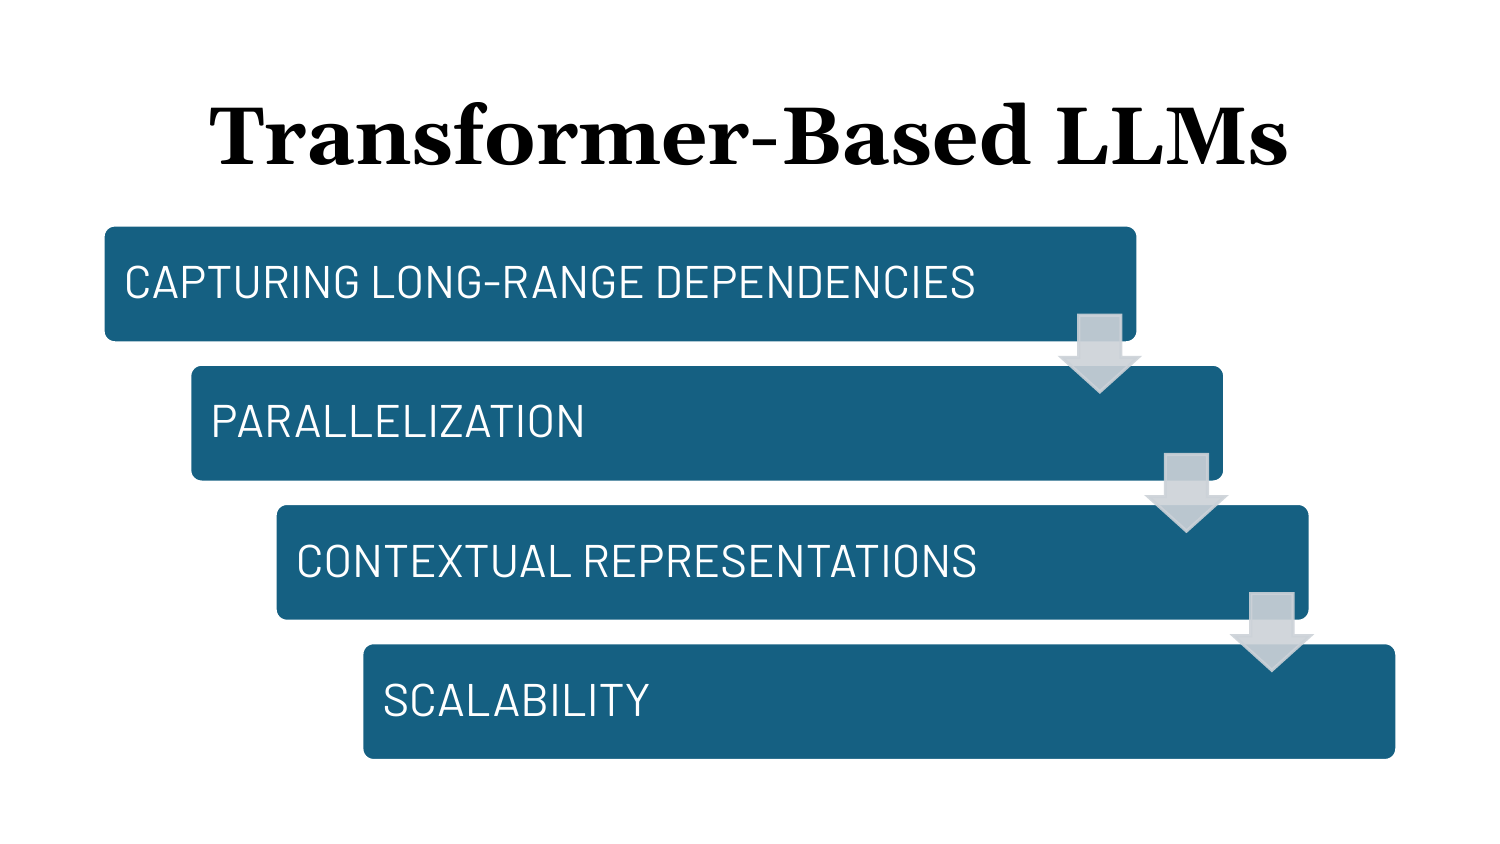

# Transformer-Based LLMs
Capturing Long-Range Dependencies
Parallelization
Contextual Representations
Scalability